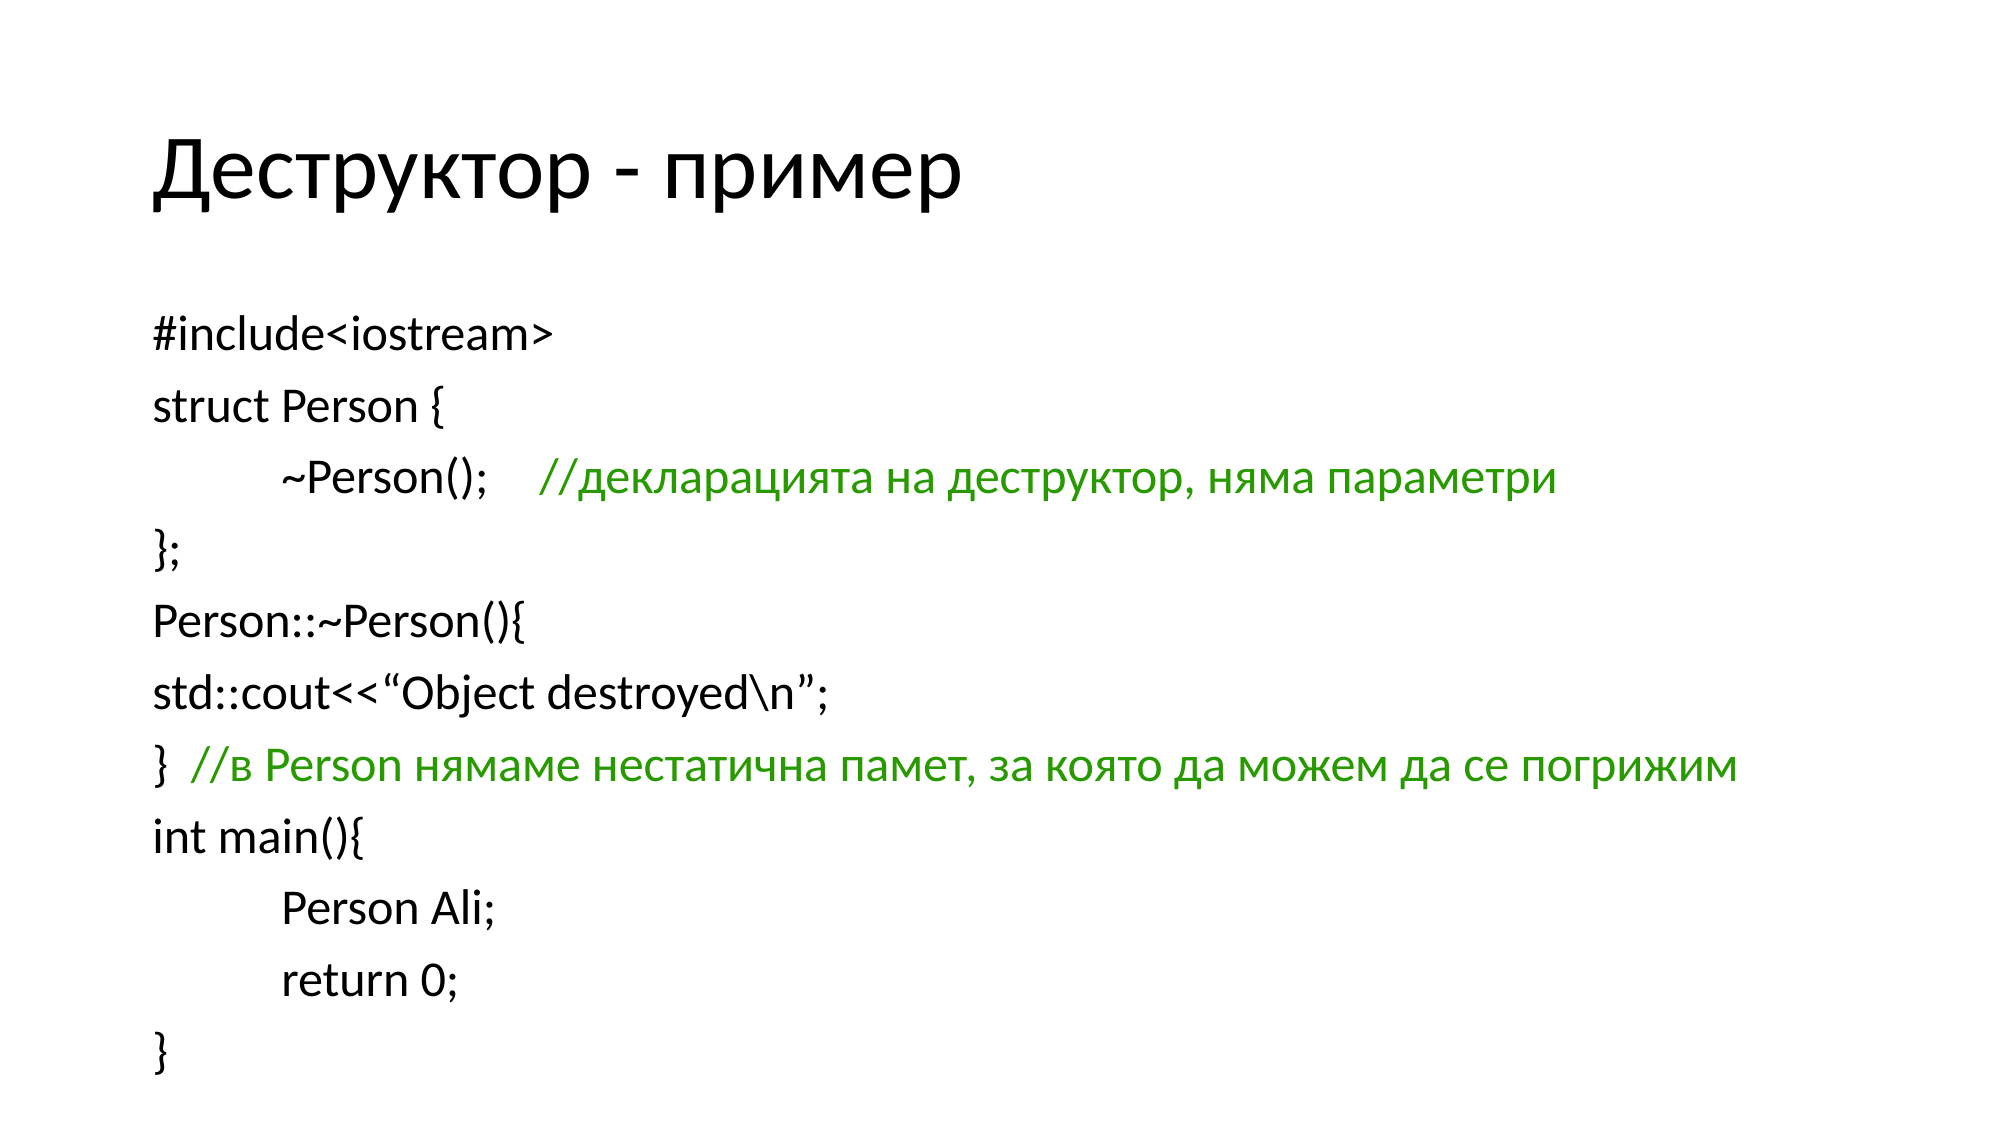

# Деструктор - пример
#include<iostream>
struct Person {
	~Person();	//декларацията на деструктор, няма параметри
};
Person::~Person(){
std::cout<<“Object destroyed\n”;
}  //в Person нямаме нестатична памет, за която да можем да се погрижим
int main(){
	Person Ali;
	return 0;
}